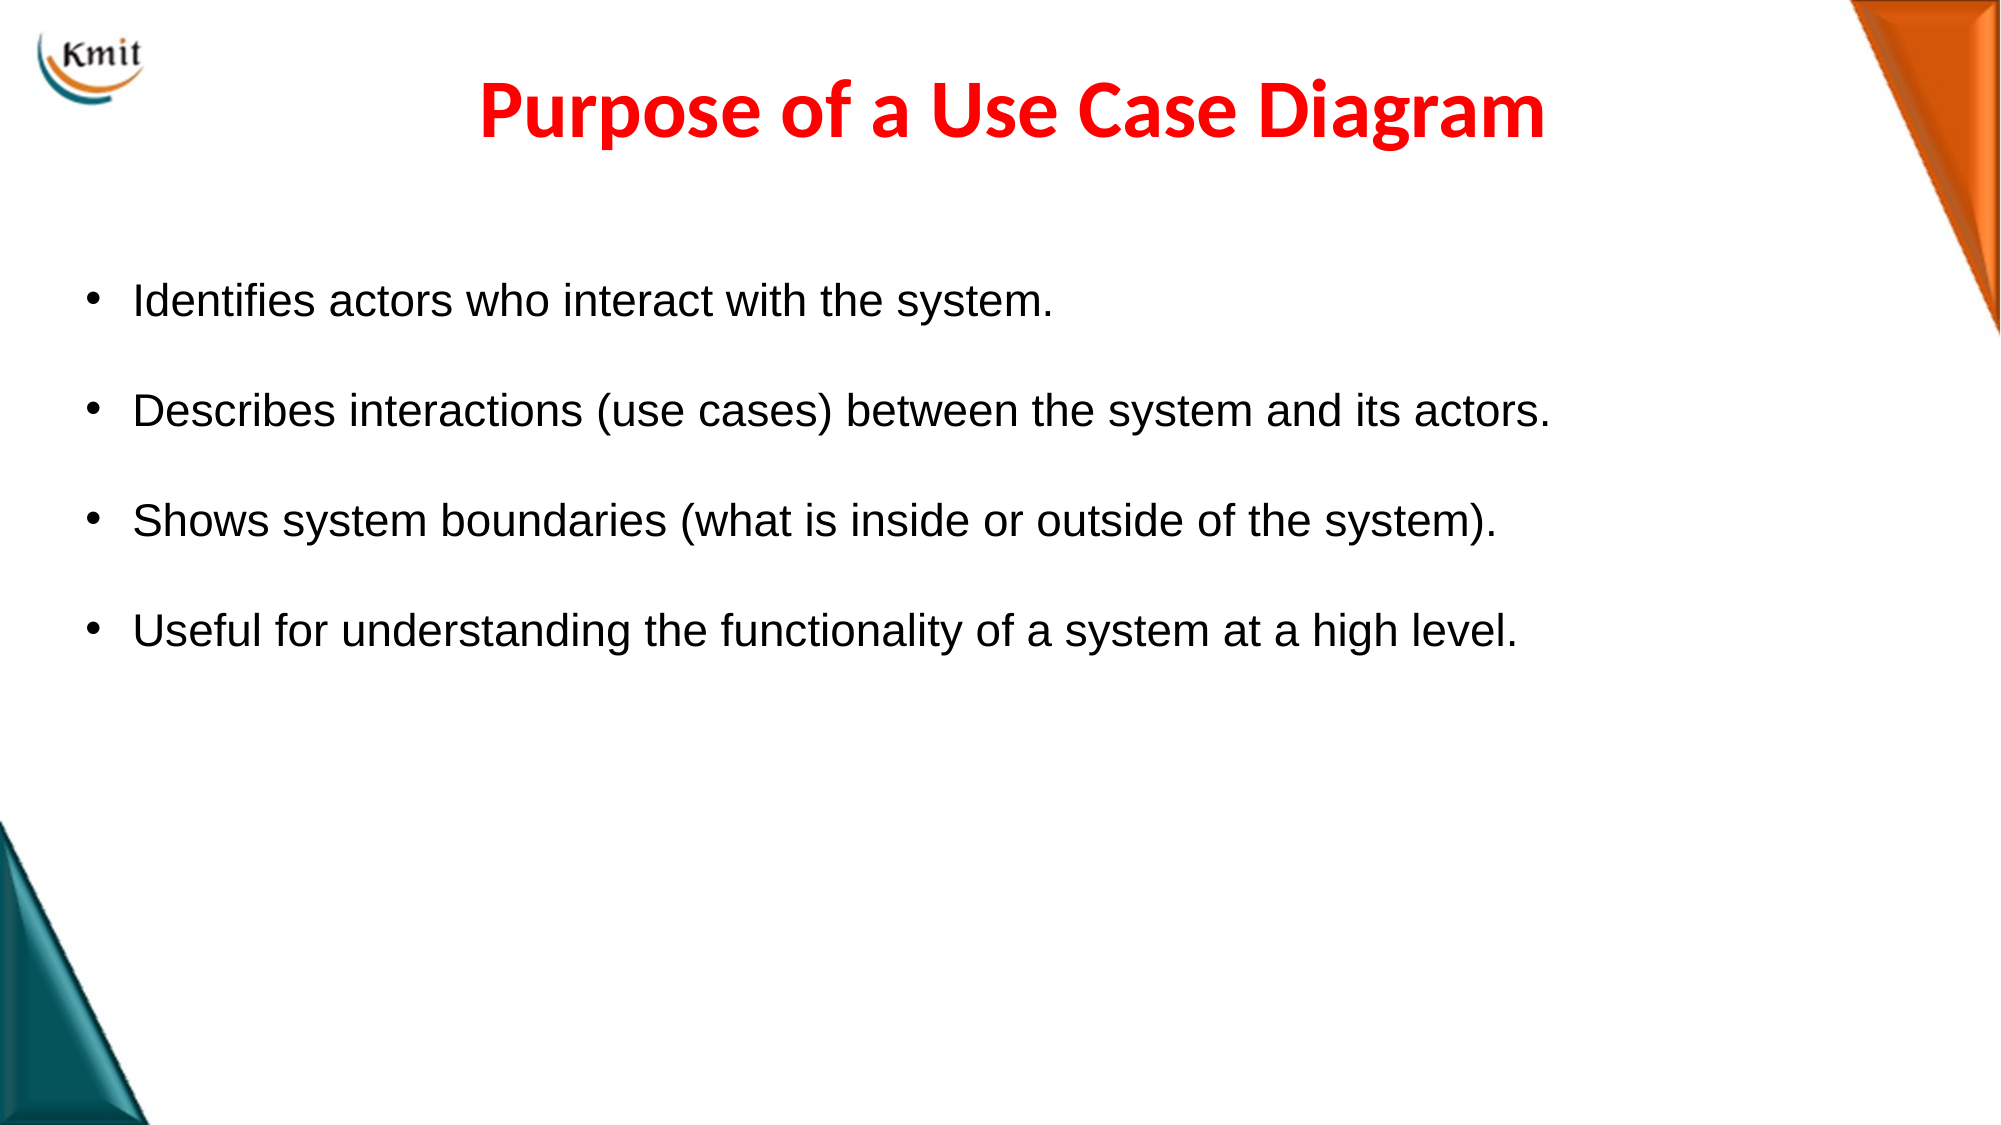

# Purpose of a Use Case Diagram
Identifies actors who interact with the system.
Describes interactions (use cases) between the system and its actors.
Shows system boundaries (what is inside or outside of the system).
Useful for understanding the functionality of a system at a high level.